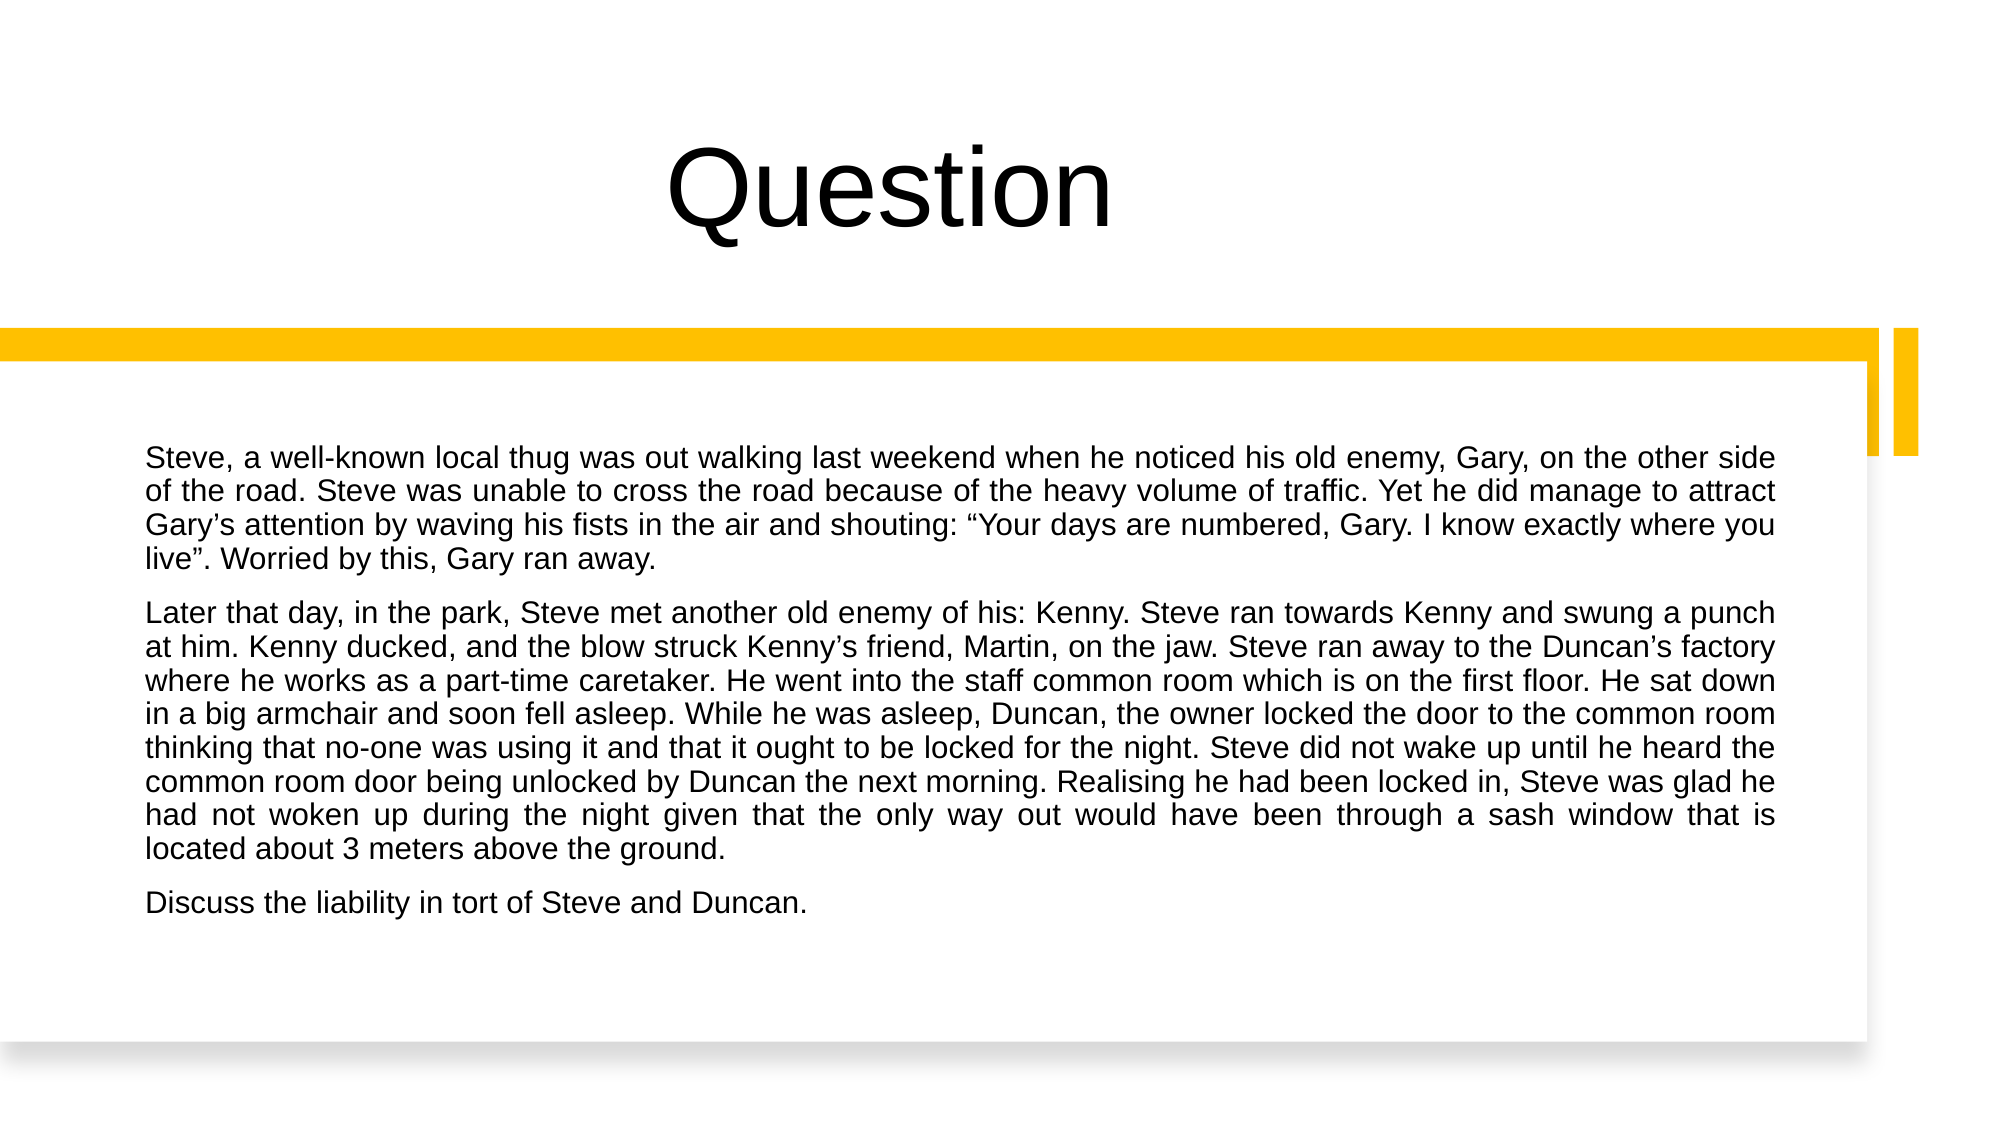

# Question

Steve, a well-known local thug was out walking last weekend when he noticed his old enemy, Gary, on the other side of the road. Steve was unable to cross the road because of the heavy volume of traffic. Yet he did manage to attract Gary’s attention by waving his fists in the air and shouting: “Your days are numbered, Gary. I know exactly where you live”. Worried by this, Gary ran away.
Later that day, in the park, Steve met another old enemy of his: Kenny. Steve ran towards Kenny and swung a punch at him. Kenny ducked, and the blow struck Kenny’s friend, Martin, on the jaw. Steve ran away to the Duncan’s factory where he works as a part-time caretaker. He went into the staff common room which is on the first floor. He sat down in a big armchair and soon fell asleep. While he was asleep, Duncan, the owner locked the door to the common room thinking that no-one was using it and that it ought to be locked for the night. Steve did not wake up until he heard the common room door being unlocked by Duncan the next morning. Realising he had been locked in, Steve was glad he had not woken up during the night given that the only way out would have been through a sash window that is located about 3 meters above the ground.
Discuss the liability in tort of Steve and Duncan.